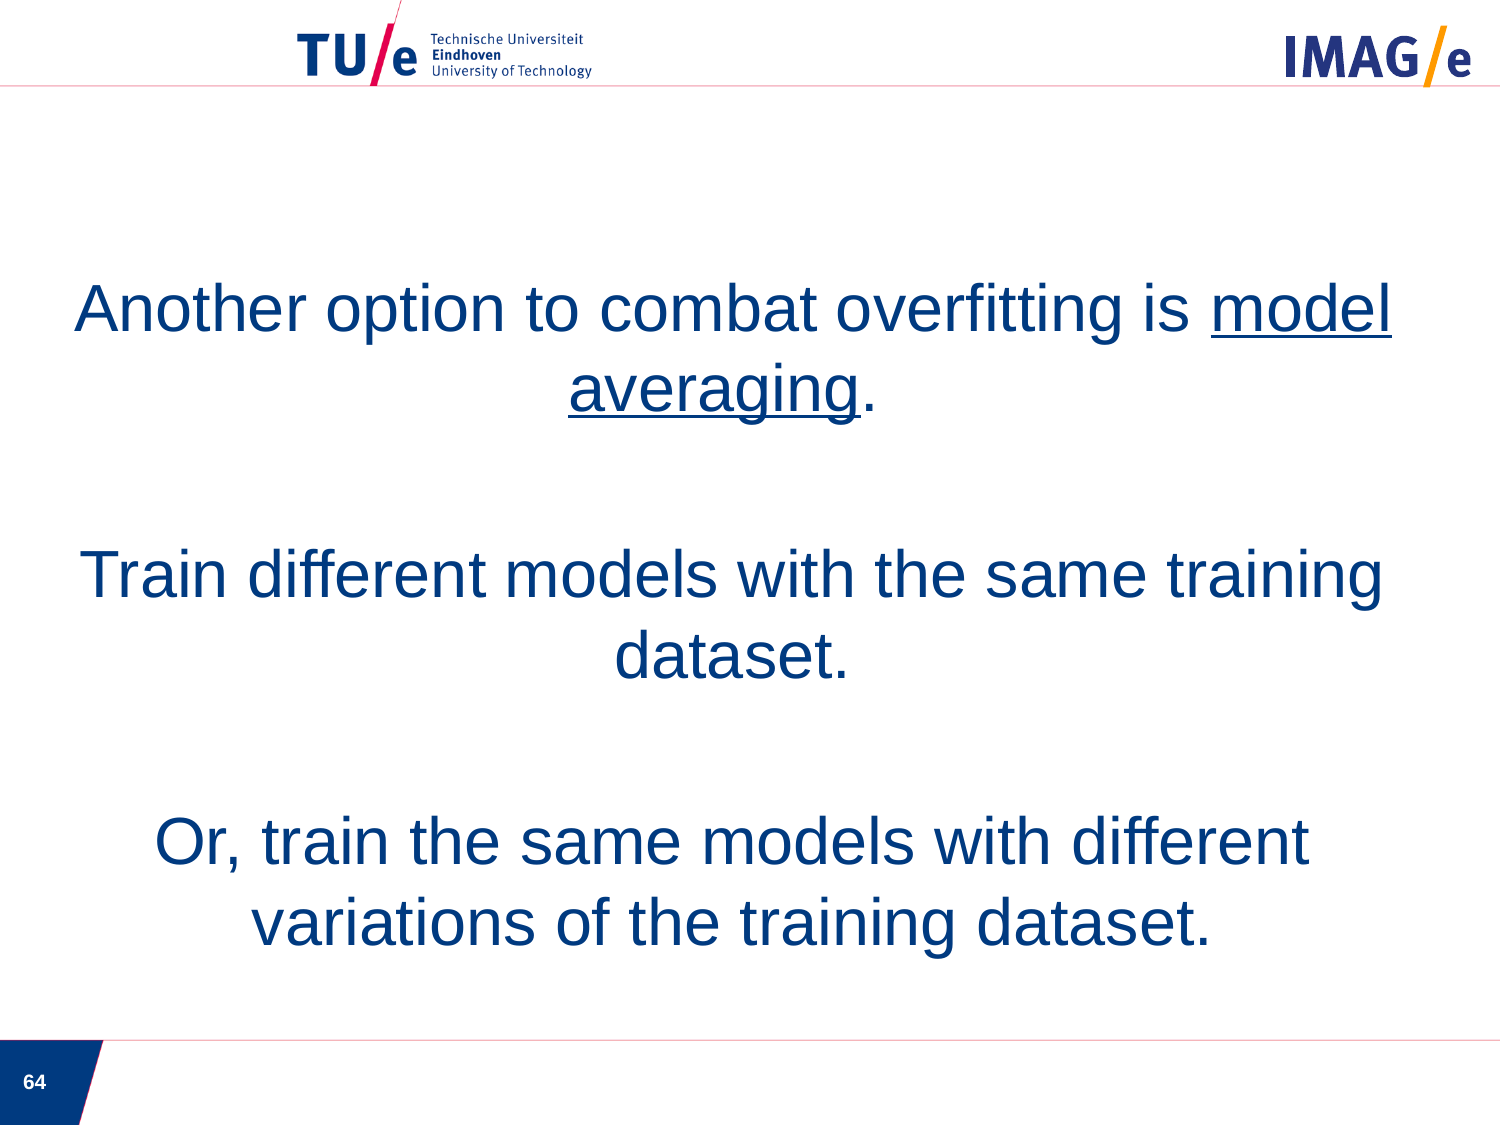

Another option to combat overfitting is model averaging.

Train different models with the same training dataset.

Or, train the same models with different variations of the training dataset.
64